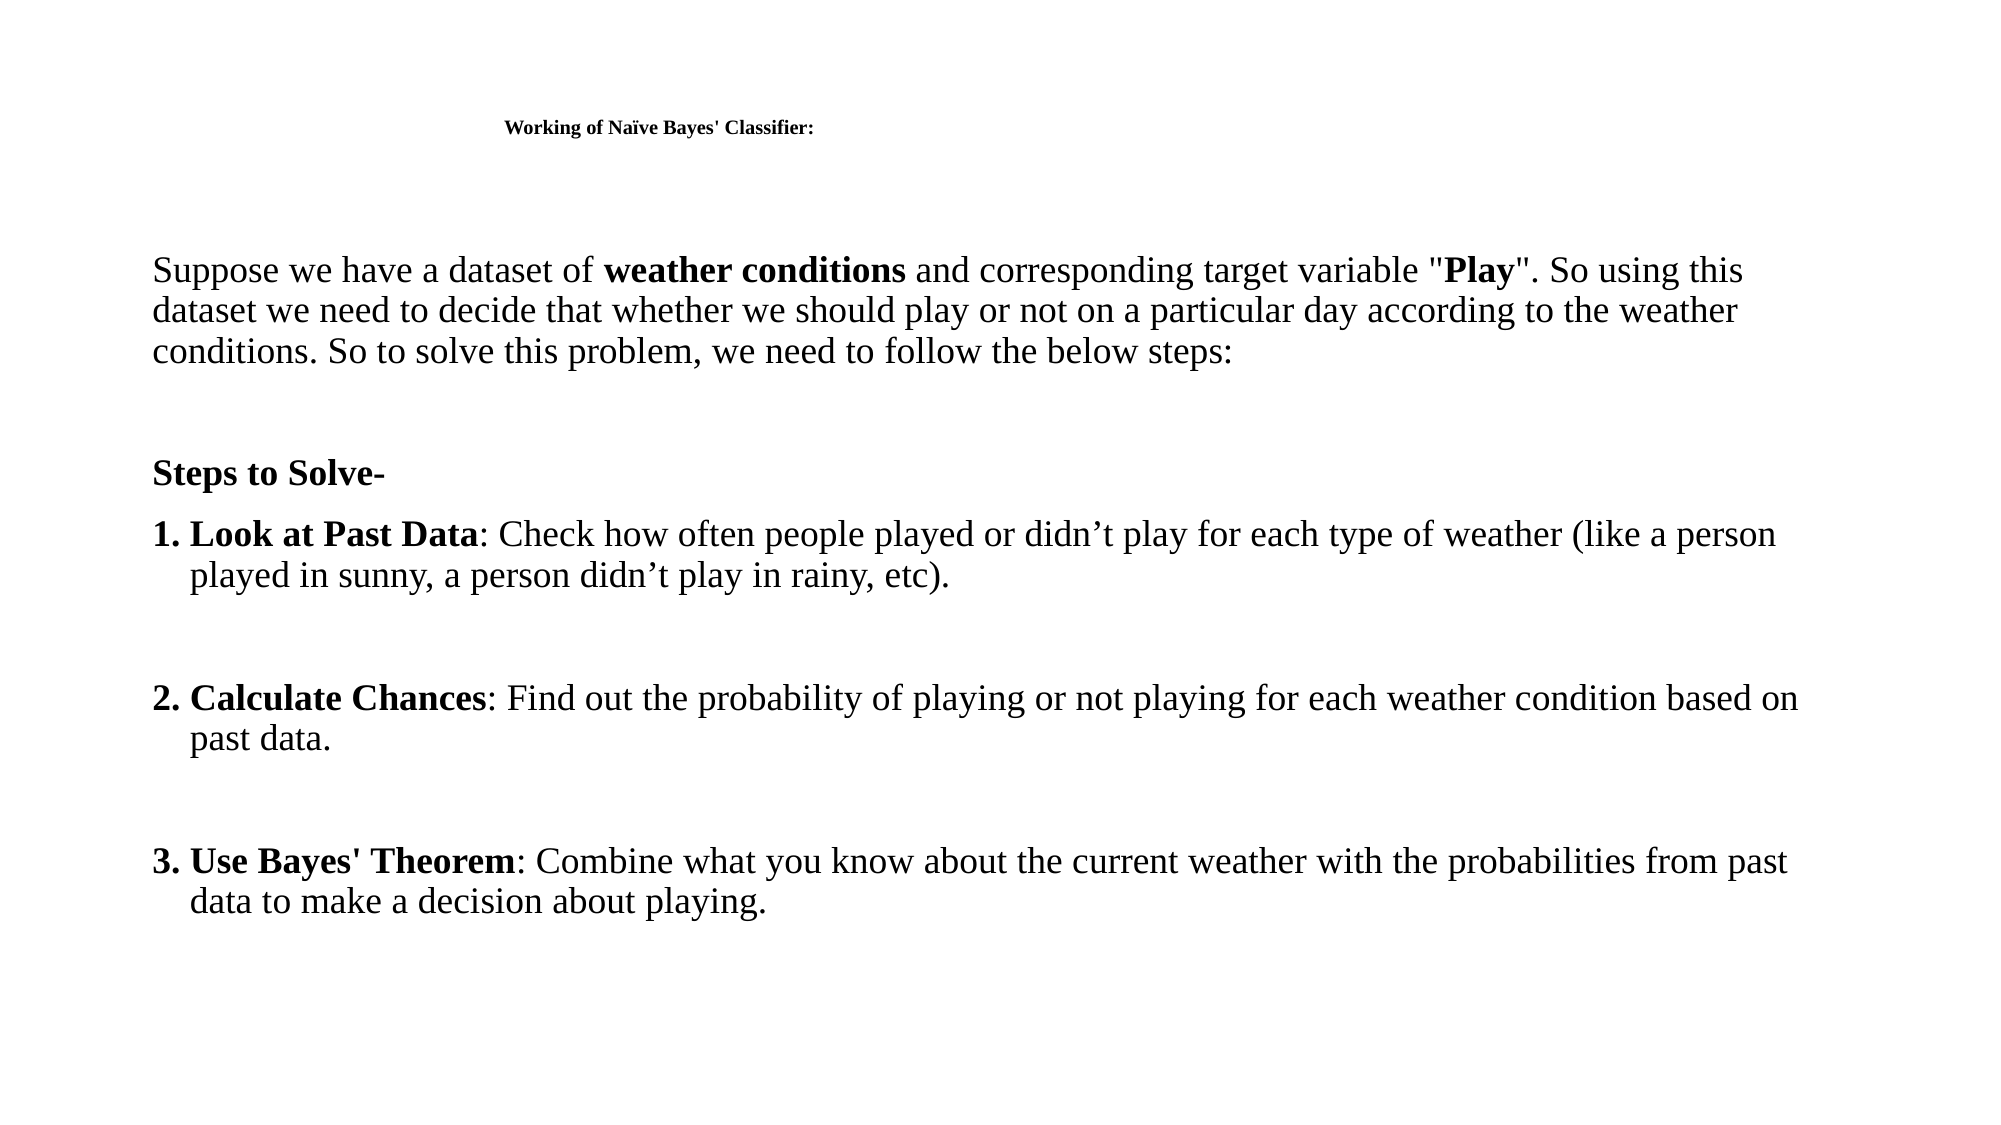

# Working of Naïve Bayes' Classifier:
Suppose we have a dataset of weather conditions and corresponding target variable "Play". So using this dataset we need to decide that whether we should play or not on a particular day according to the weather conditions. So to solve this problem, we need to follow the below steps:

Steps to Solve-
Look at Past Data: Check how often people played or didn’t play for each type of weather (like a person played in sunny, a person didn’t play in rainy, etc).

Calculate Chances: Find out the probability of playing or not playing for each weather condition based on past data.

Use Bayes' Theorem: Combine what you know about the current weather with the probabilities from past data to make a decision about playing.